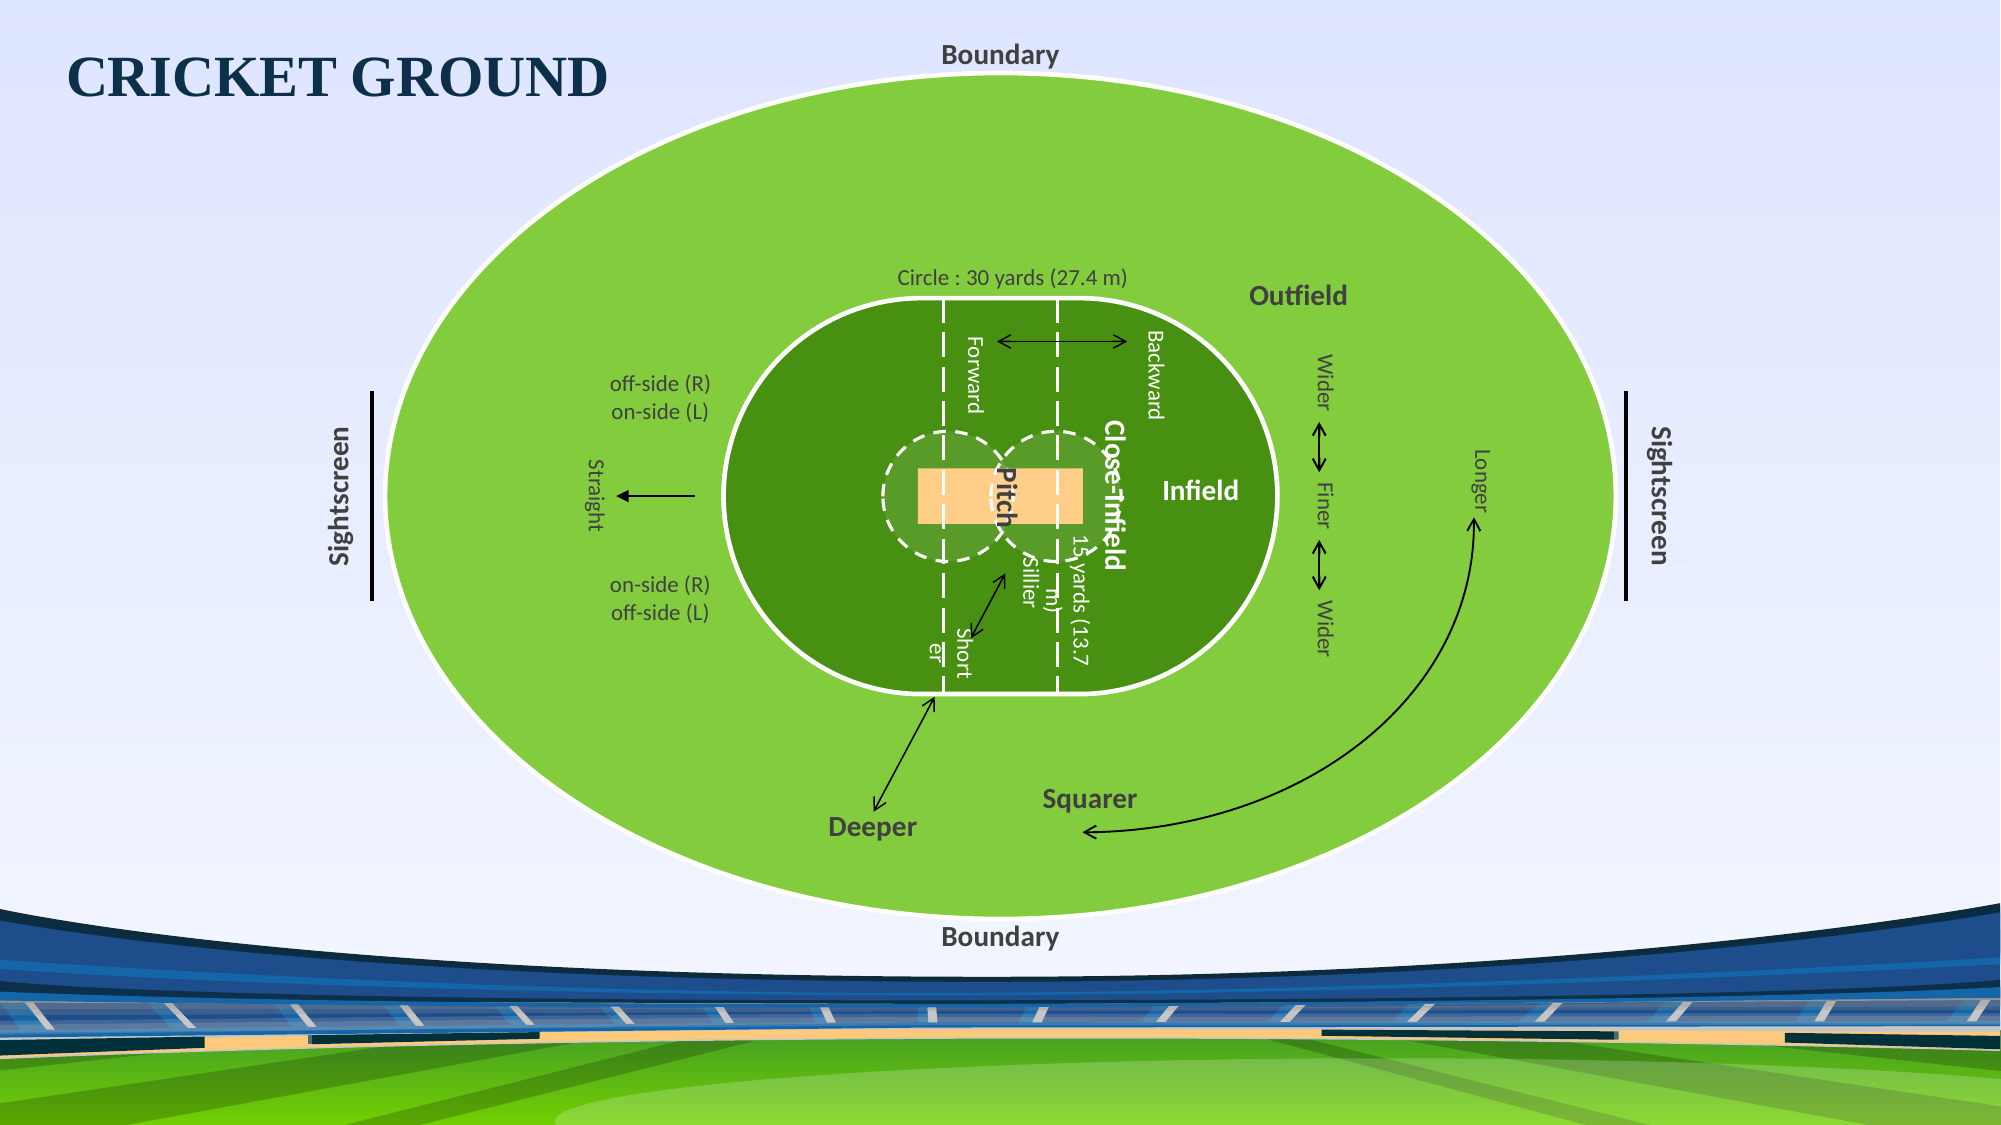

Boundary
CRICKET GROUND

Outfield
Circle : 30 yards (27.4 m)

Forward
Backward
Wider
off-side (R)
on-side (L)
Sightscreen
Sightscreen
Close-Infield

Longer
Infield
Straight
Pitch

Finer
15 yards (13.7 m)

Sillier
on-side (R)
off-side (L)
Wider
Shorter
Squarer
Deeper
Boundary